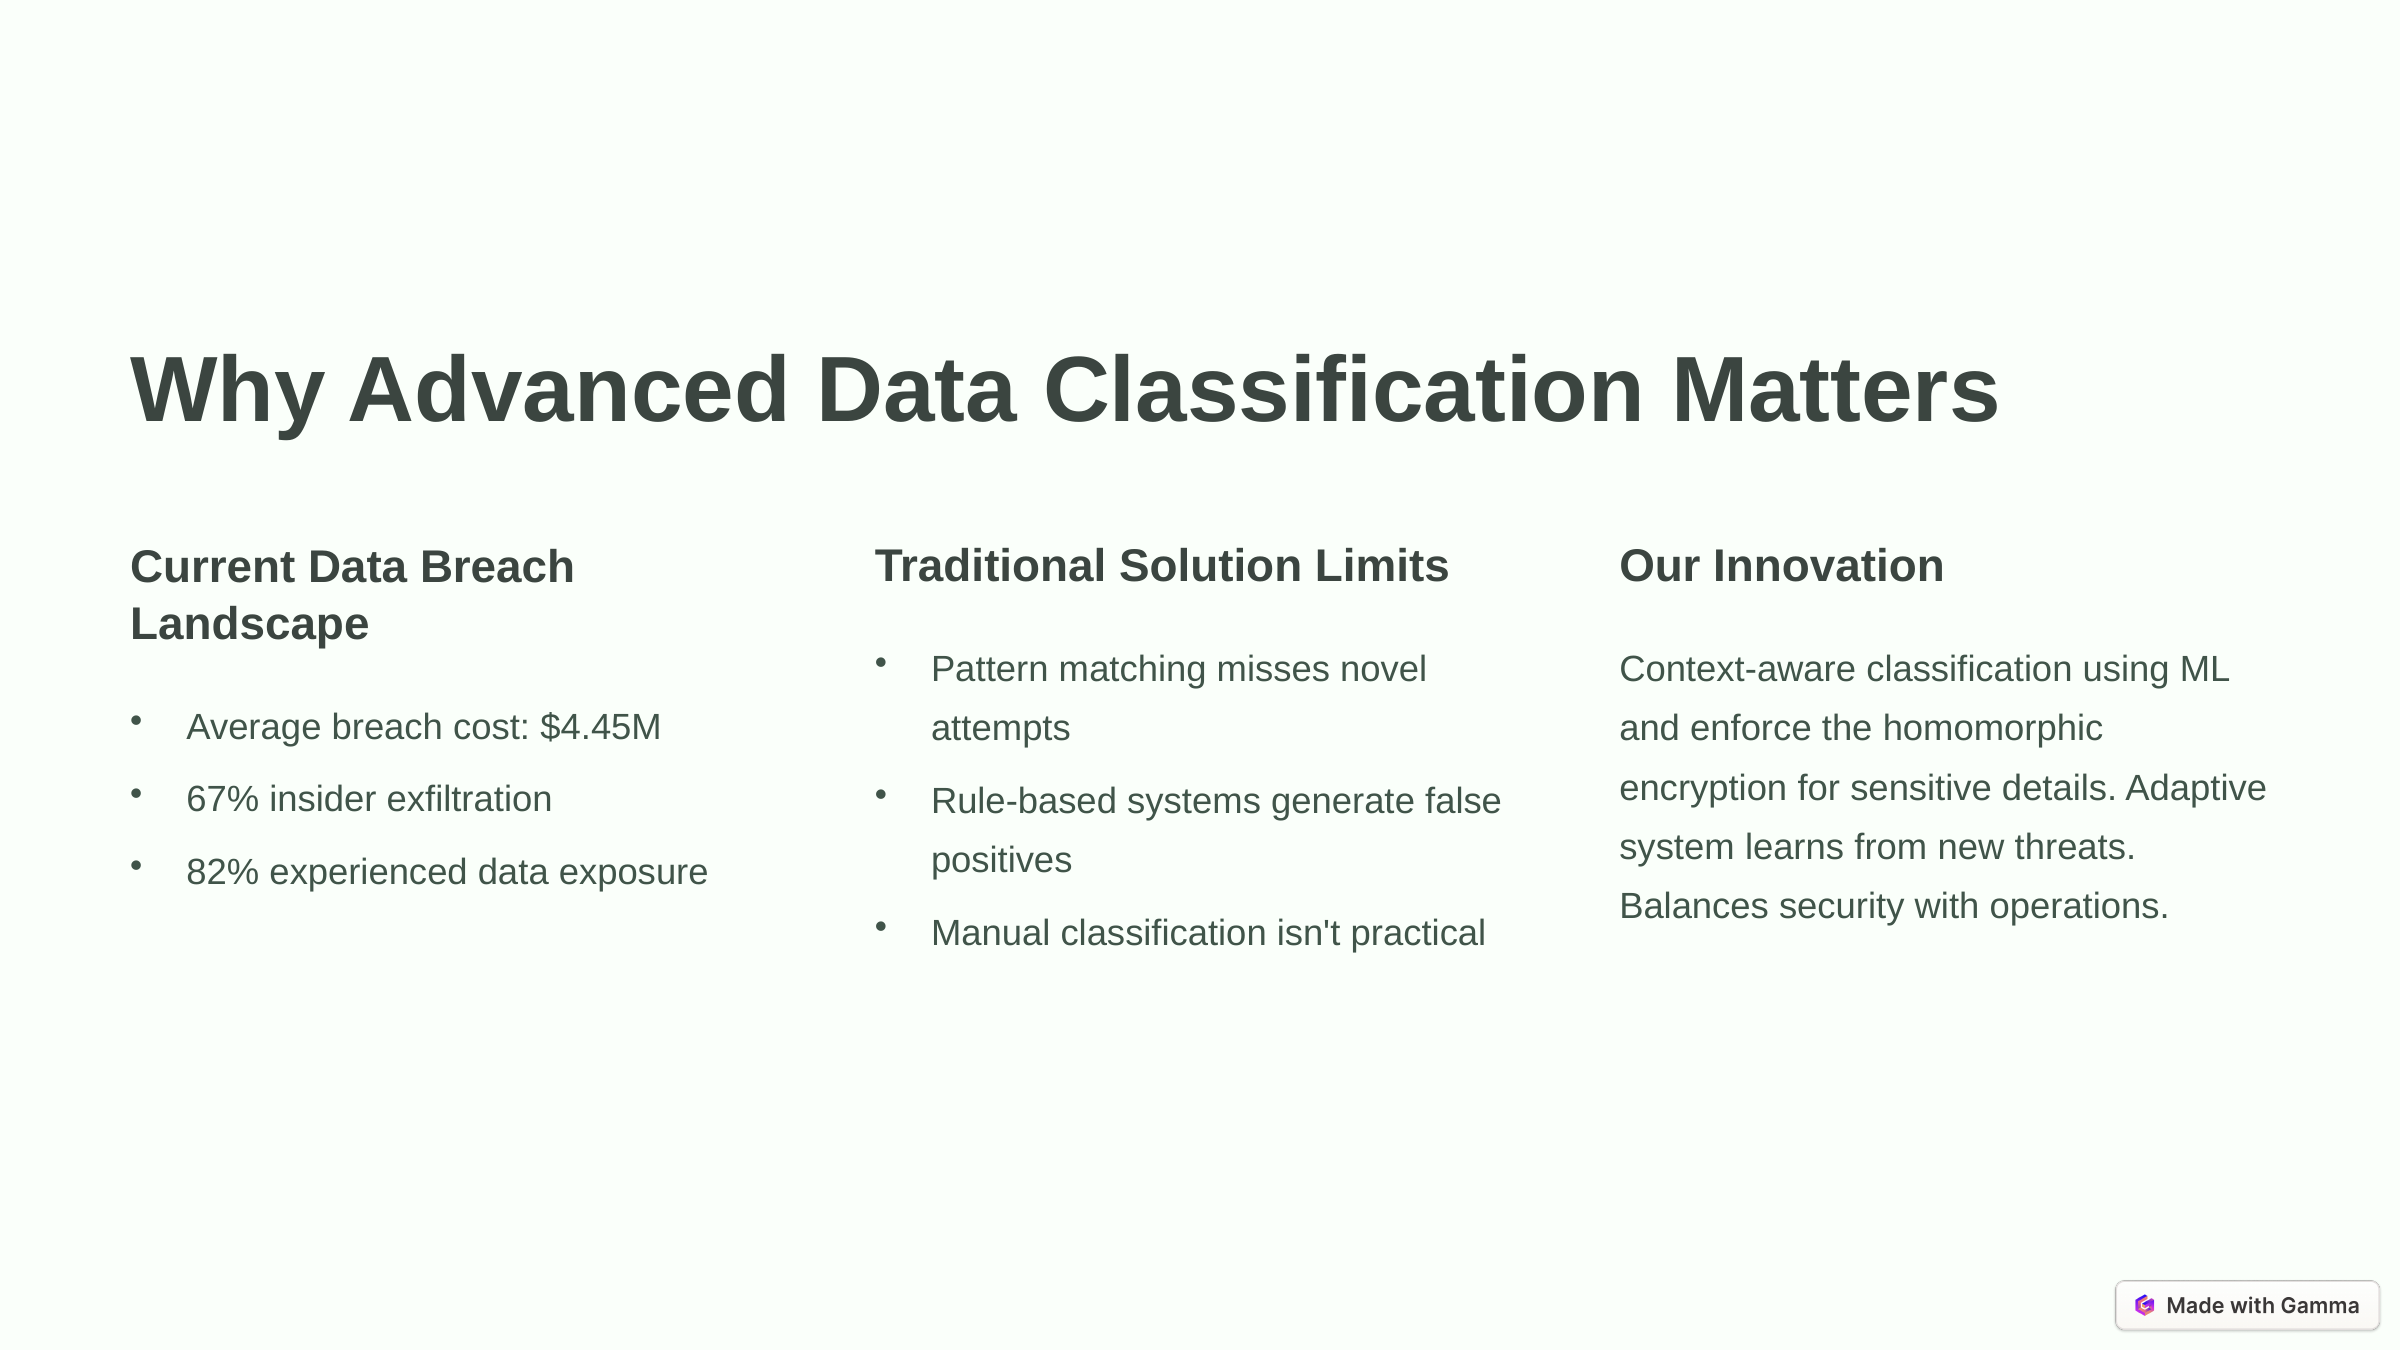

Why Advanced Data Classification Matters
Current Data Breach Landscape
Traditional Solution Limits
Our Innovation
Pattern matching misses novel attempts
Context-aware classification using ML and enforce the homomorphic encryption for sensitive details. Adaptive system learns from new threats. Balances security with operations.
Average breach cost: $4.45M
67% insider exfiltration
Rule-based systems generate false positives
82% experienced data exposure
Manual classification isn't practical